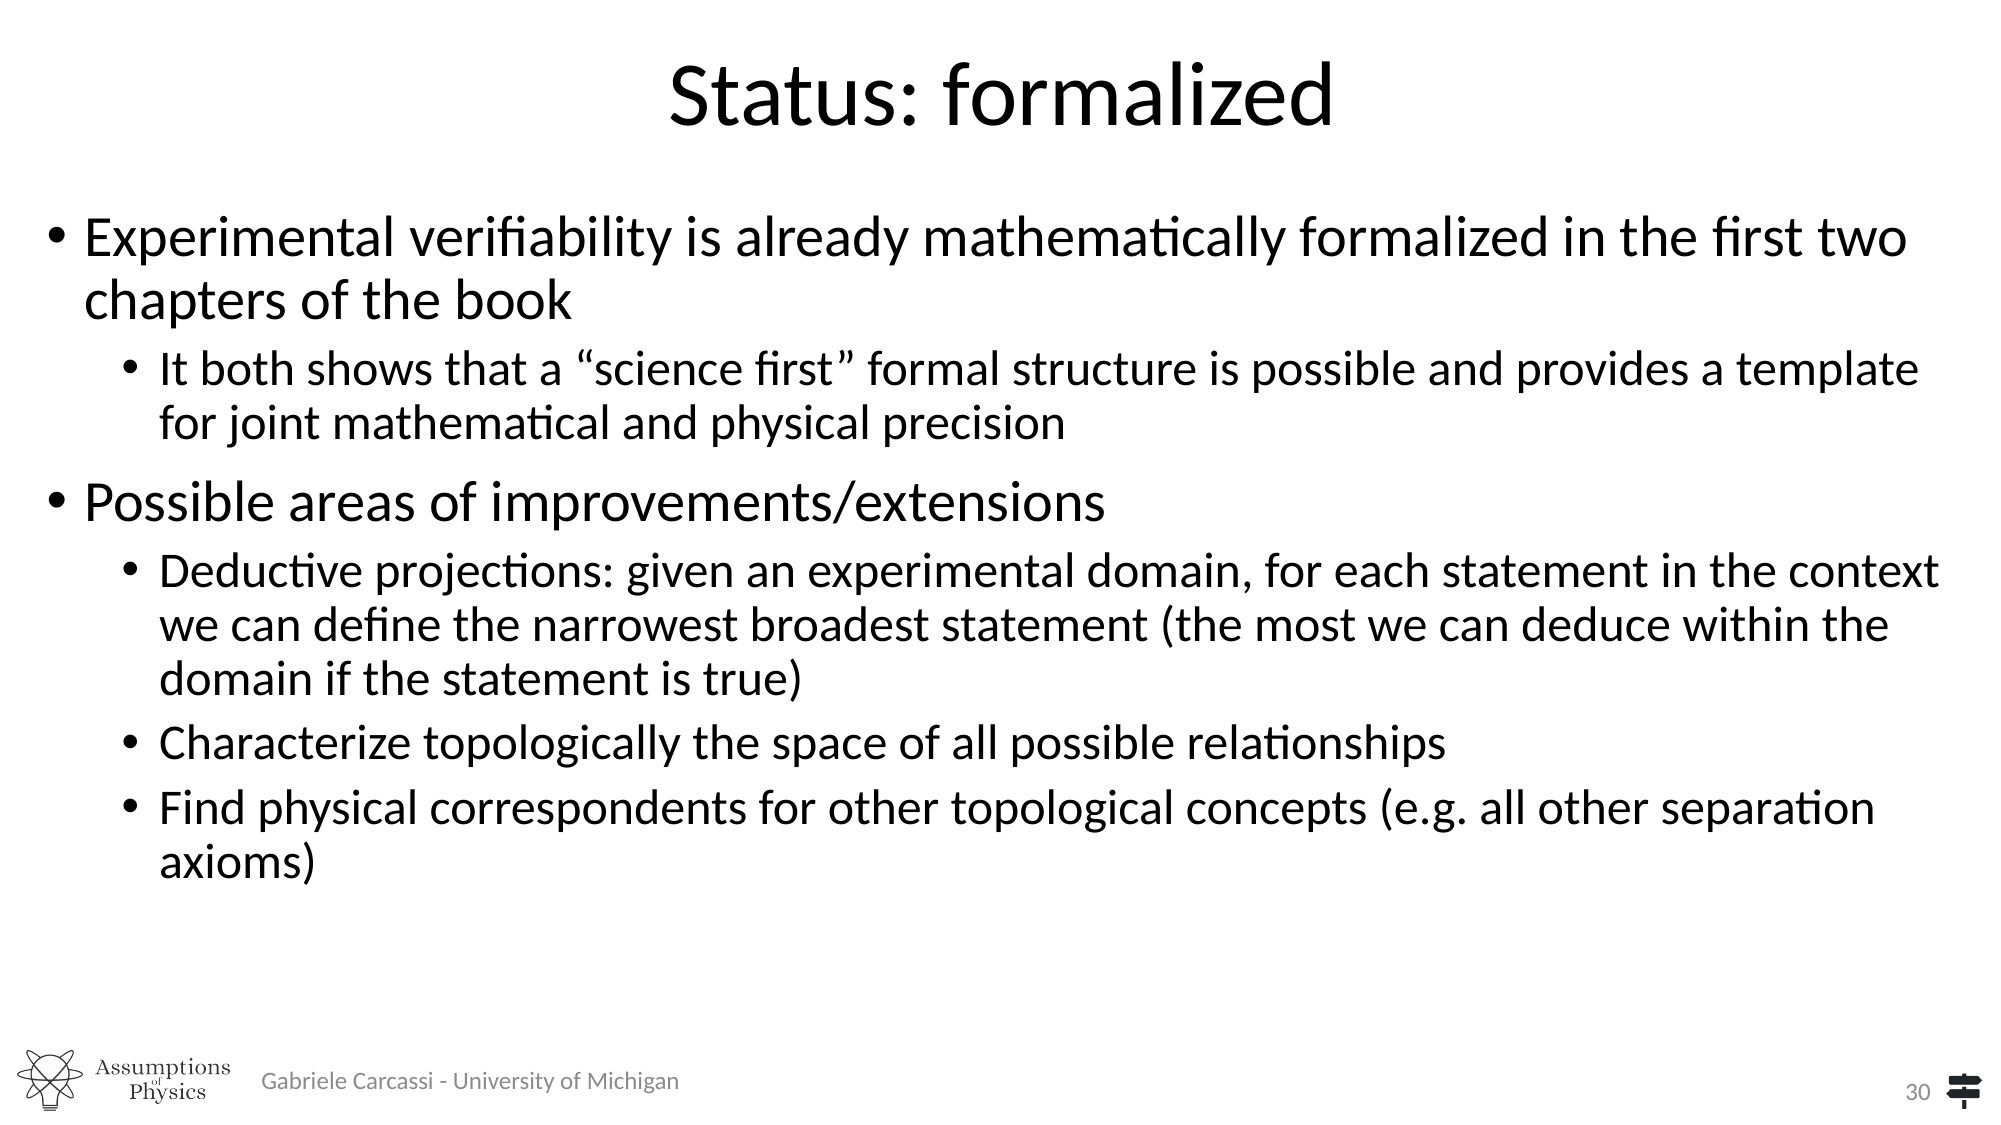

Status: formalized
Experimental verifiability is already mathematically formalized in the first two chapters of the book
It both shows that a “science first” formal structure is possible and provides a template for joint mathematical and physical precision
Possible areas of improvements/extensions
Deductive projections: given an experimental domain, for each statement in the context we can define the narrowest broadest statement (the most we can deduce within the domain if the statement is true)
Characterize topologically the space of all possible relationships
Find physical correspondents for other topological concepts (e.g. all other separation axioms)

Gabriele Carcassi - University of Michigan
30